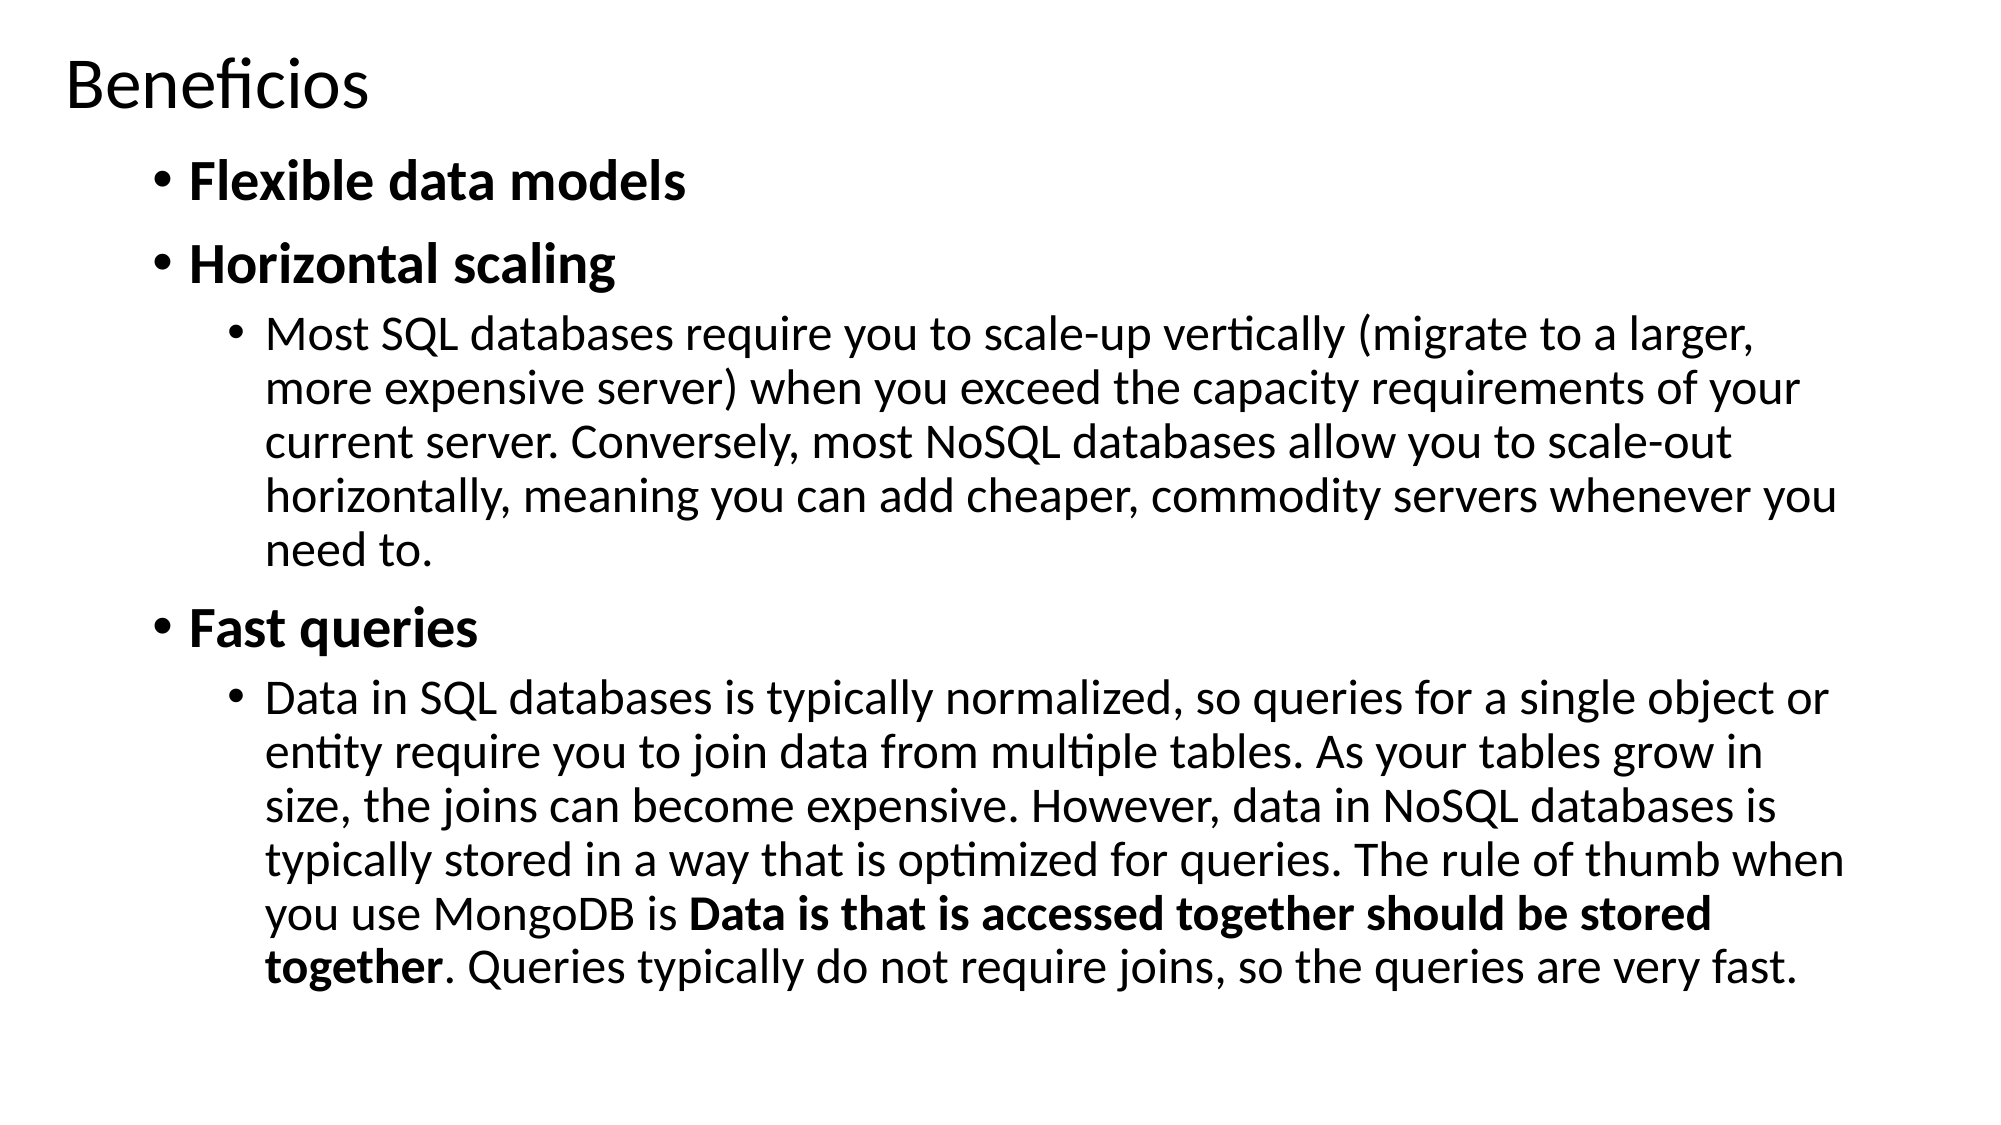

# Beneficios
Flexible data models
Horizontal scaling
Most SQL databases require you to scale-up vertically (migrate to a larger, more expensive server) when you exceed the capacity requirements of your current server. Conversely, most NoSQL databases allow you to scale-out horizontally, meaning you can add cheaper, commodity servers whenever you need to.
Fast queries
Data in SQL databases is typically normalized, so queries for a single object or entity require you to join data from multiple tables. As your tables grow in size, the joins can become expensive. However, data in NoSQL databases is typically stored in a way that is optimized for queries. The rule of thumb when you use MongoDB is Data is that is accessed together should be stored together. Queries typically do not require joins, so the queries are very fast.